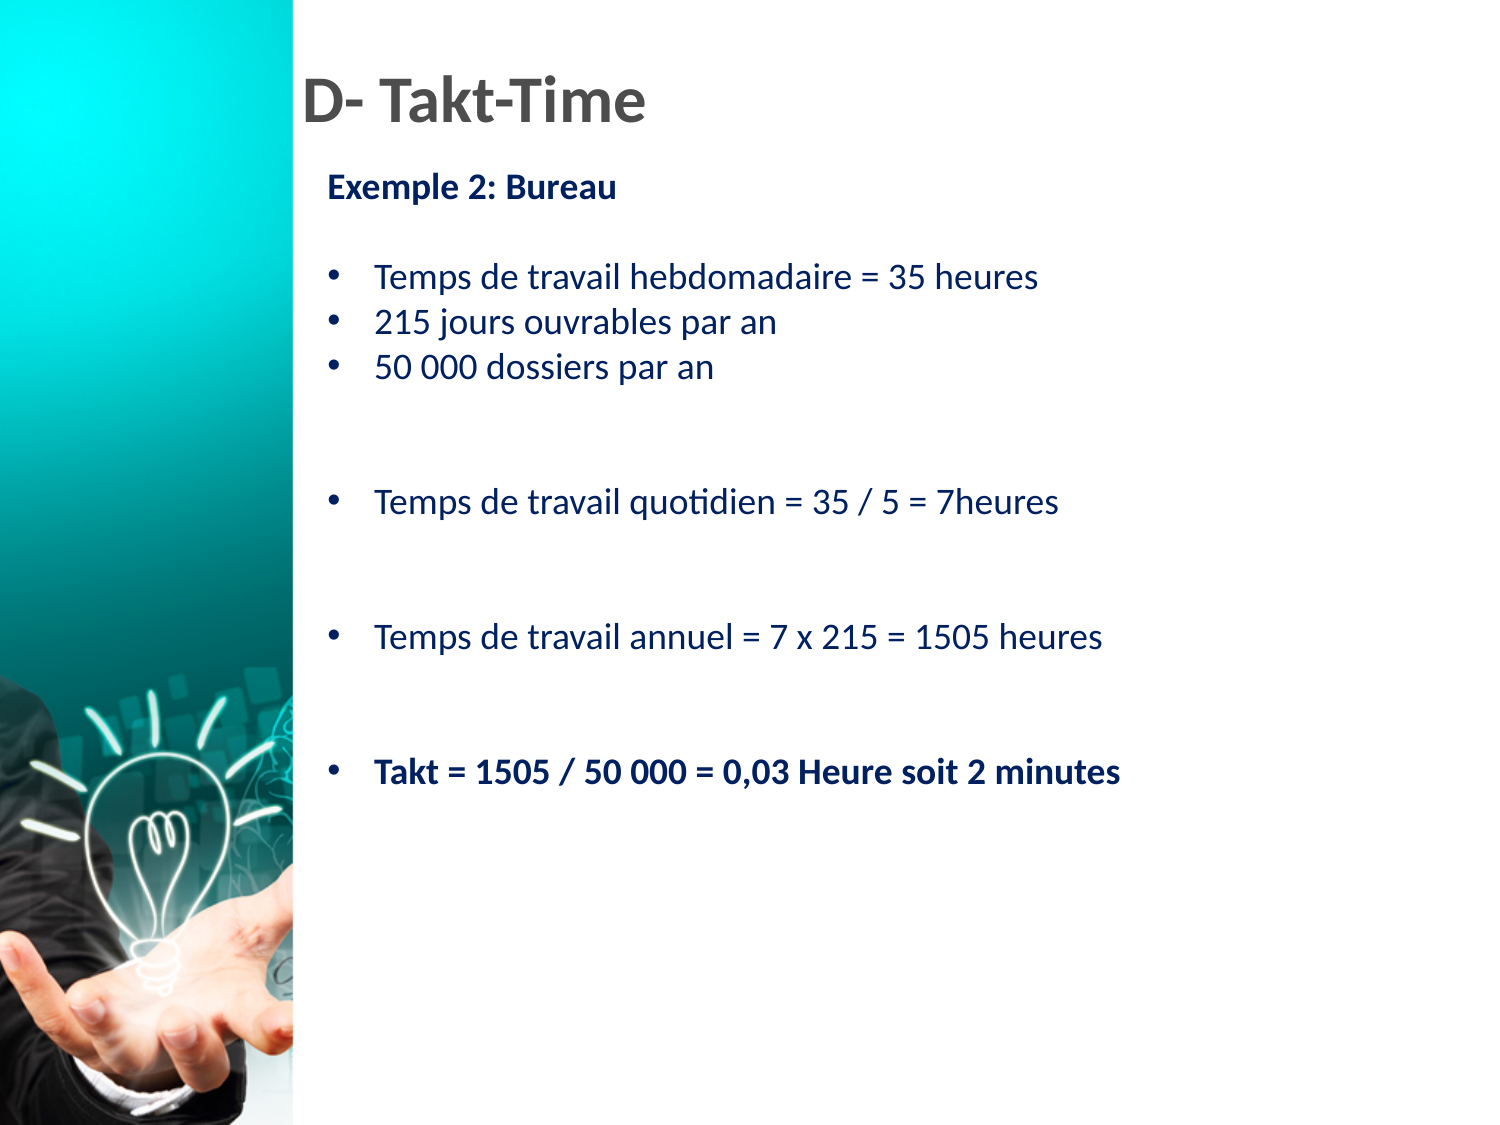

# D- Takt-Time
Exemple 2: Bureau

Temps de travail hebdomadaire = 35 heures
215 jours ouvrables par an
50 000 dossiers par an

Temps de travail quotidien = 35 / 5 = 7heures

Temps de travail annuel = 7 x 215 = 1505 heures

Takt = 1505 / 50 000 = 0,03 Heure soit 2 minutes